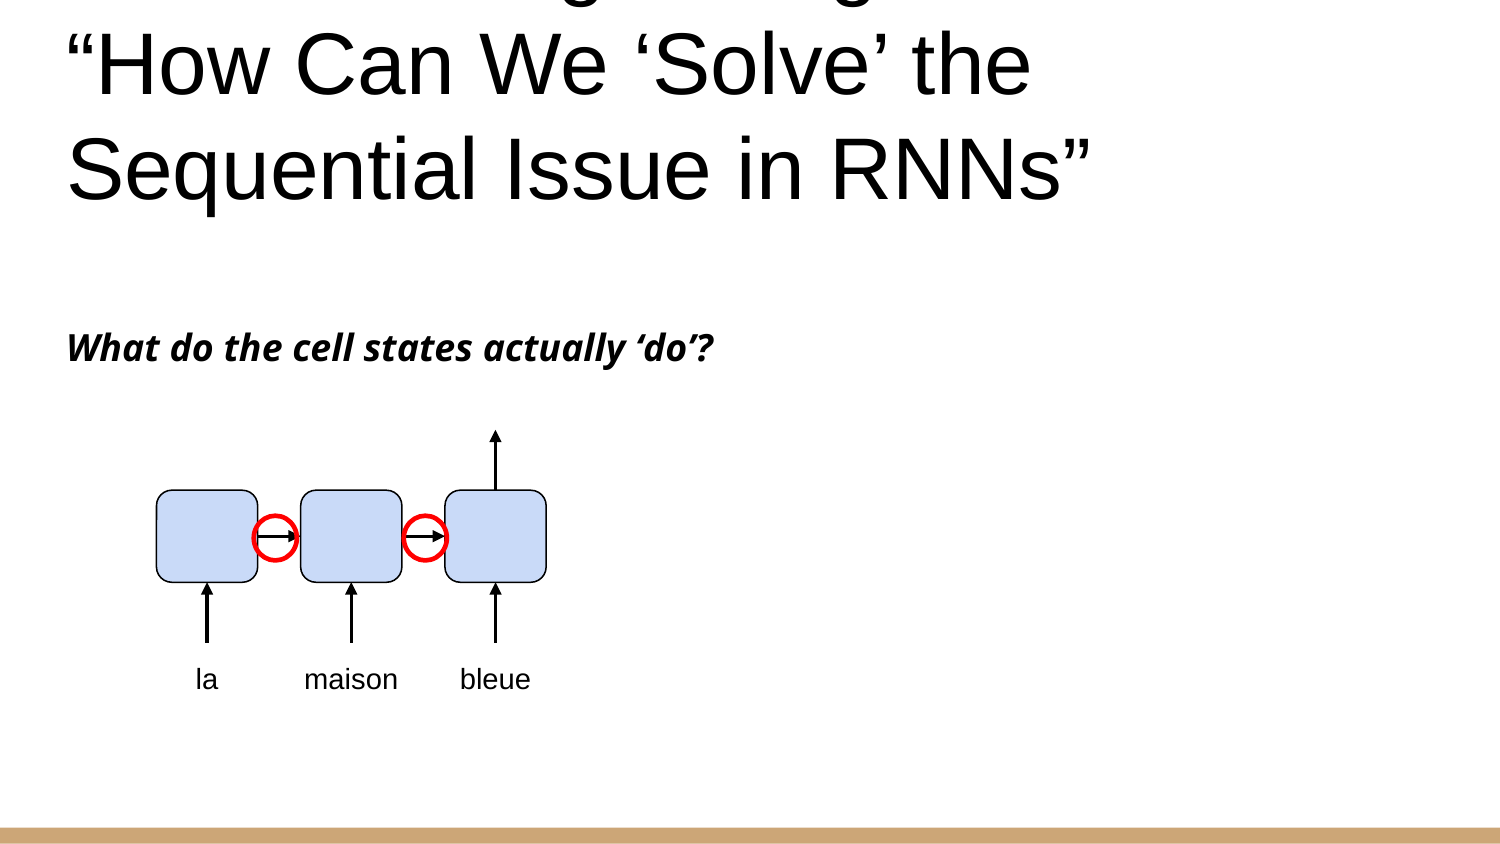

# Brainstorming/Thought Process: “How Can We ‘Solve’ the Sequential Issue in RNNs”
What do the cell states actually ‘do’?

la
bleue
maison